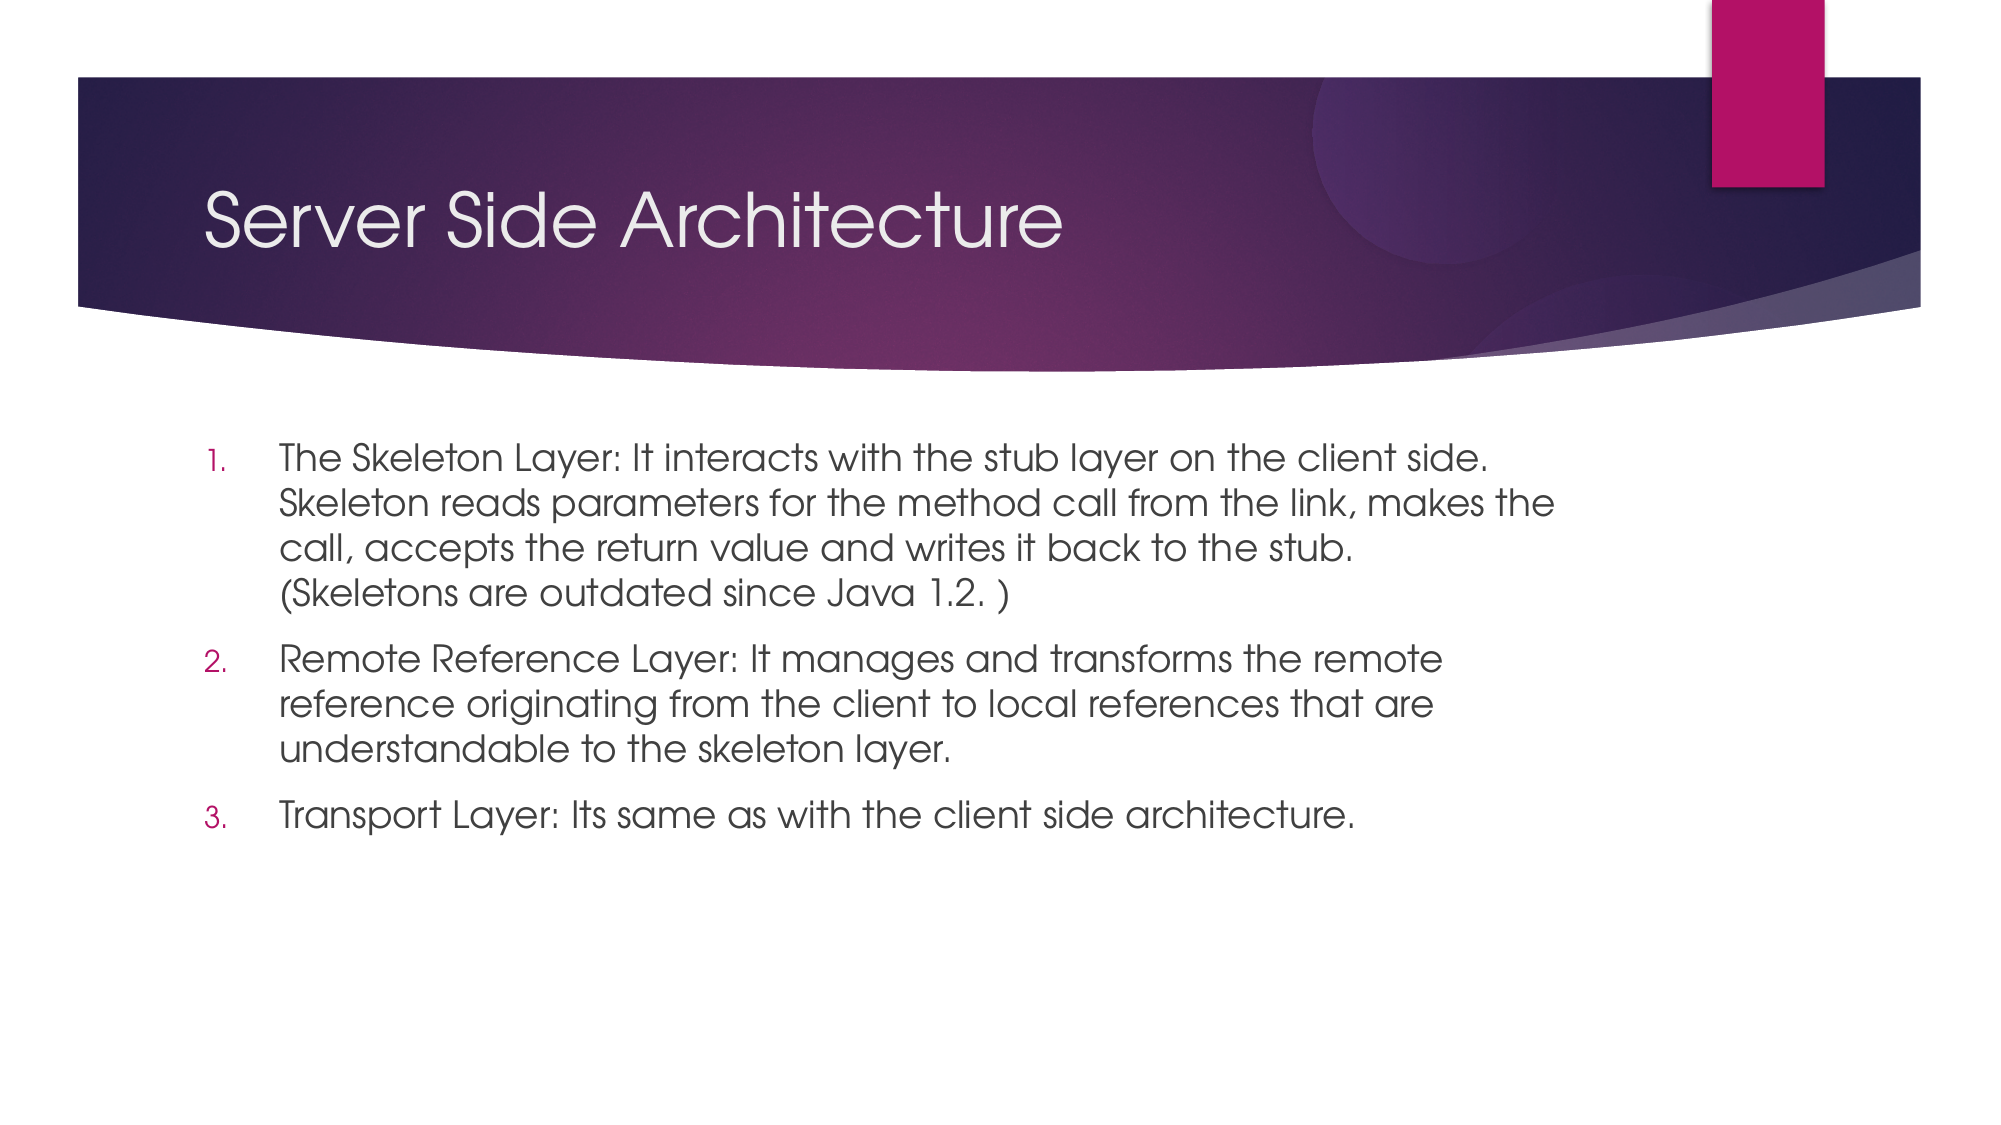

Server Side Architecture
The Skeleton Layer: It interacts with the stub layer on the client side.
Skeleton reads parameters for the method call from the link, makes the call, accepts the return value and writes it back to the stub.
(Skeletons are outdated since Java 1.2. )
Remote Reference Layer: It manages and transforms the remote reference originating from the client to local references that are understandable to the skeleton layer.
Transport Layer: Its same as with the client side architecture.